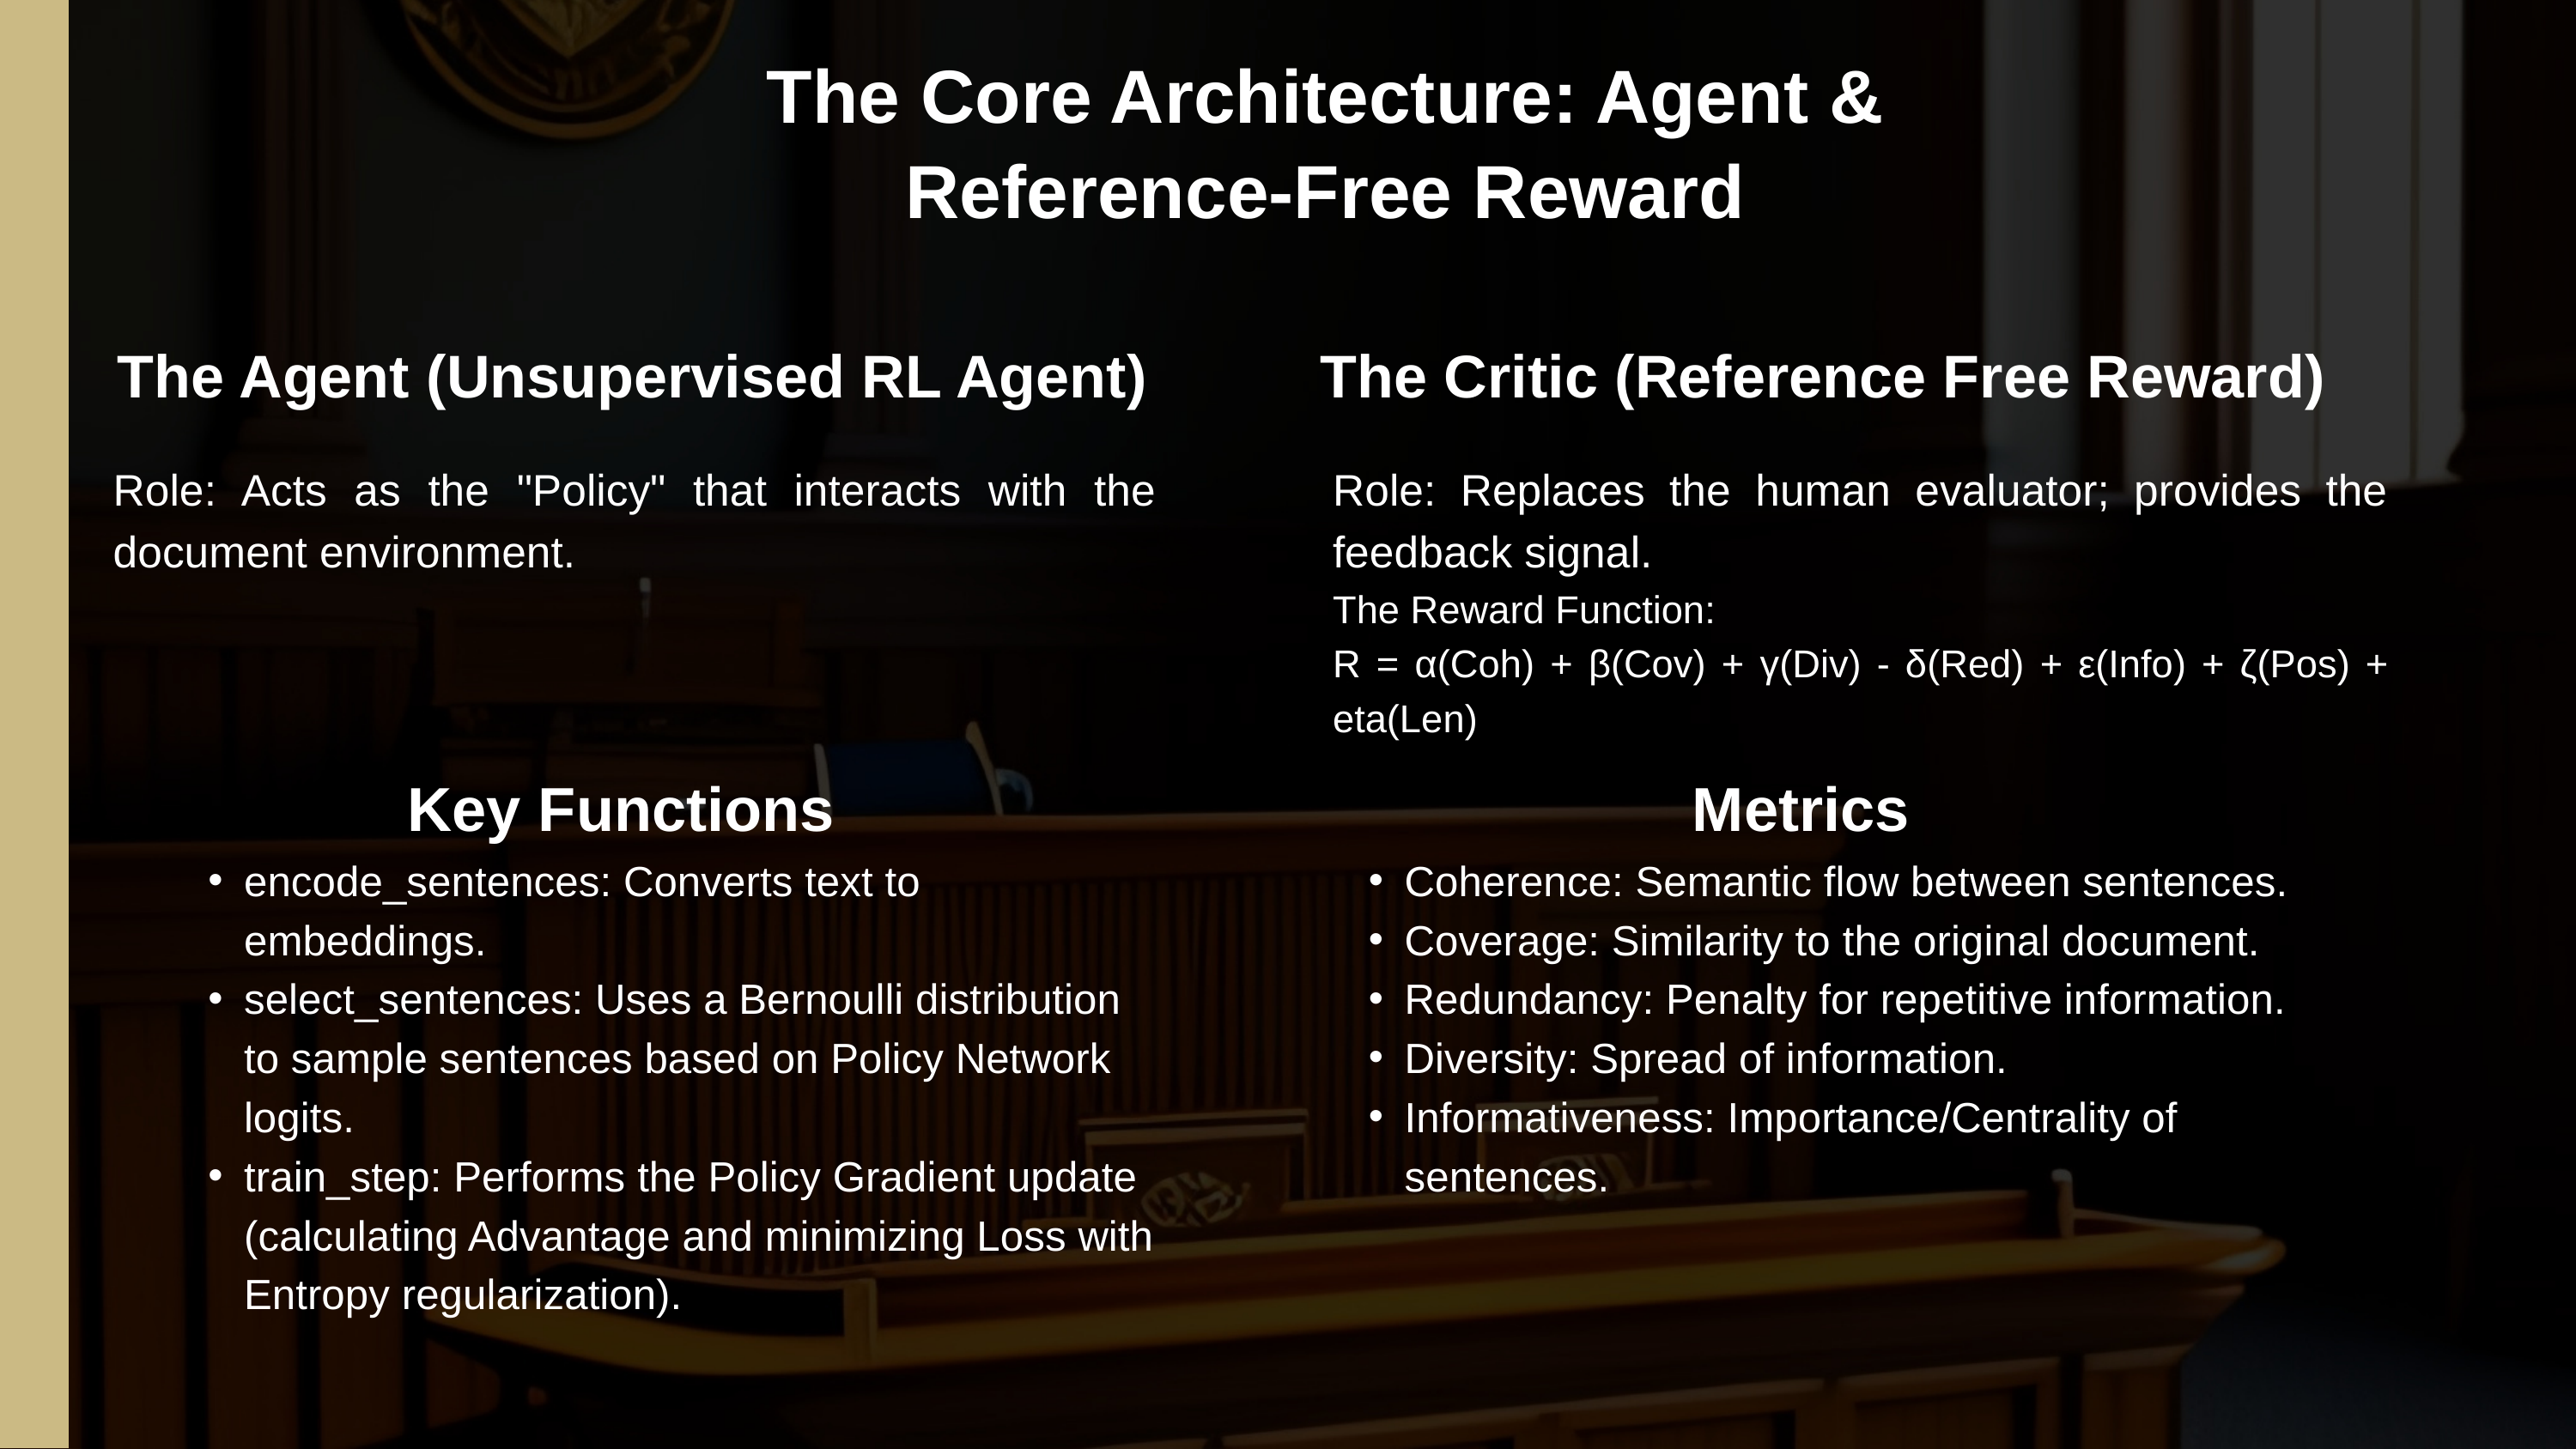

The Core Architecture: Agent & Reference-Free Reward
 The Agent (Unsupervised RL Agent)
The Critic (Reference Free Reward)
Role: Acts as the "Policy" that interacts with the document environment.
Role: Replaces the human evaluator; provides the feedback signal.
The Reward Function:
R = α(Coh) + β(Cov) + γ(Div) - δ(Red) + ε(Info) + ζ(Pos) + eta(Len)

Key Functions
Metrics
encode_sentences: Converts text to embeddings.
select_sentences: Uses a Bernoulli distribution to sample sentences based on Policy Network logits.
train_step: Performs the Policy Gradient update (calculating Advantage and minimizing Loss with Entropy regularization).
Coherence: Semantic flow between sentences.
Coverage: Similarity to the original document.
Redundancy: Penalty for repetitive information.
Diversity: Spread of information.
Informativeness: Importance/Centrality of sentences.